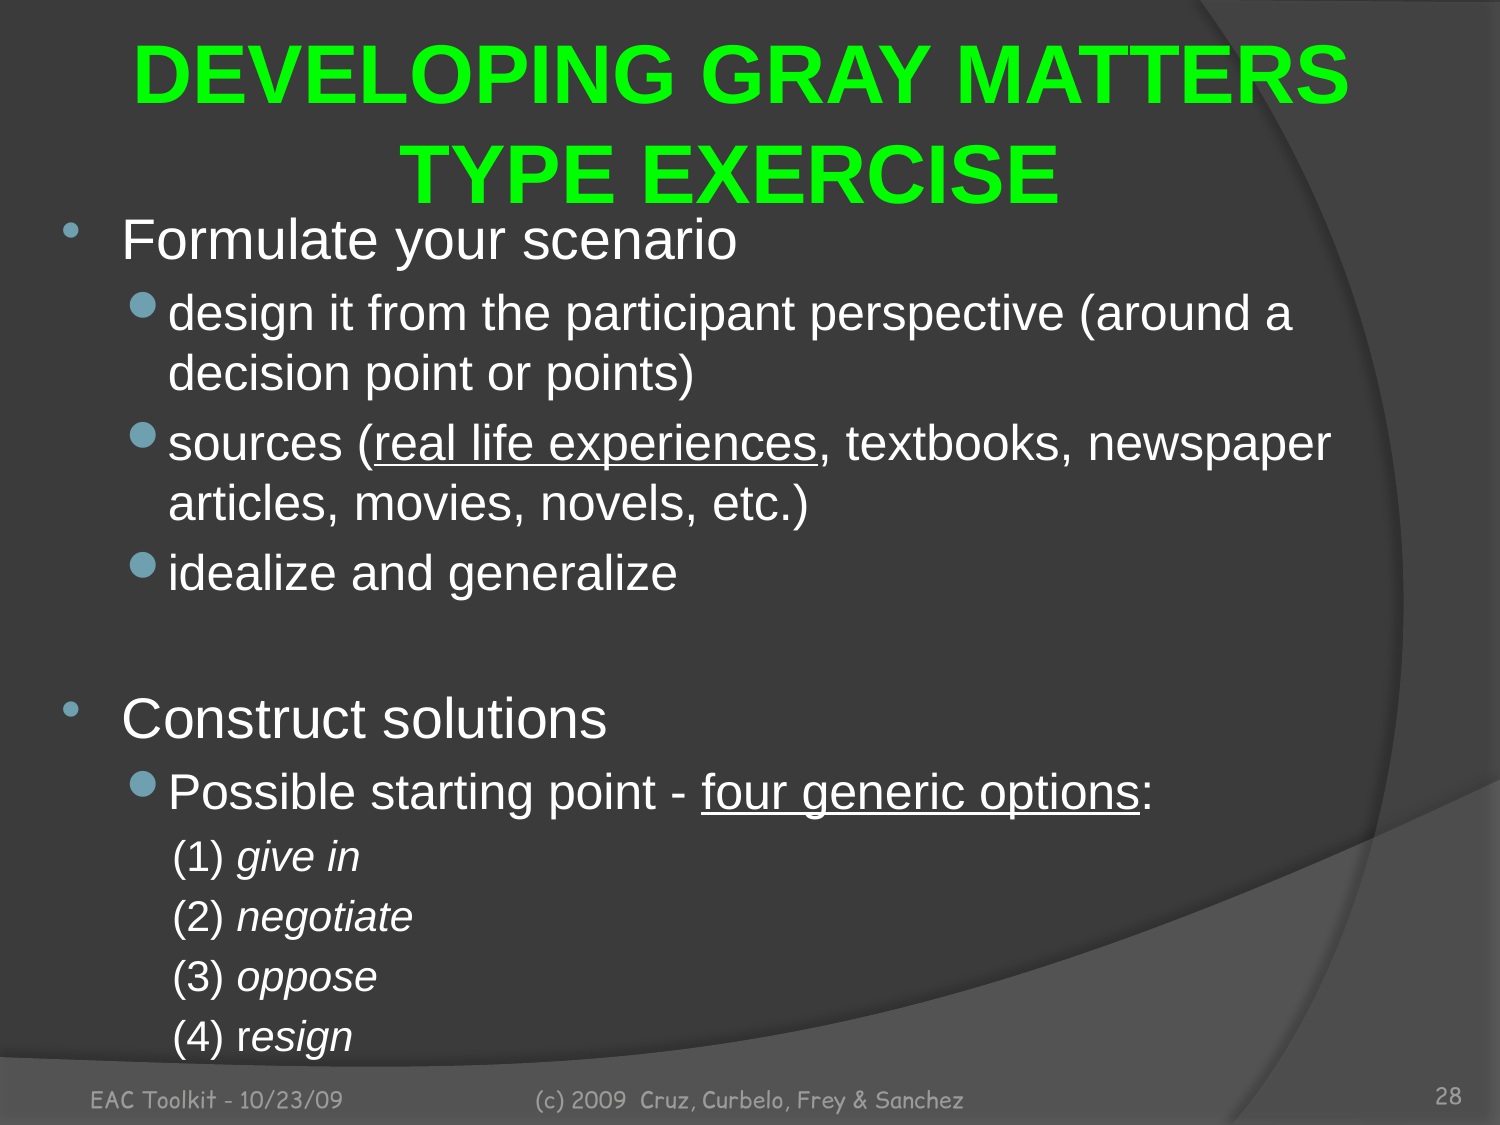

# Developing Gray Matters type exercise
Formulate your scenario
design it from the participant perspective (around a decision point or points)
sources (real life experiences, textbooks, newspaper articles, movies, novels, etc.)
idealize and generalize

Construct solutions
Possible starting point - four generic options:
(1) give in
(2) negotiate
(3) oppose
(4) resign
EAC Toolkit - 10/23/09
(c) 2009  Cruz, Curbelo, Frey & Sanchez
28